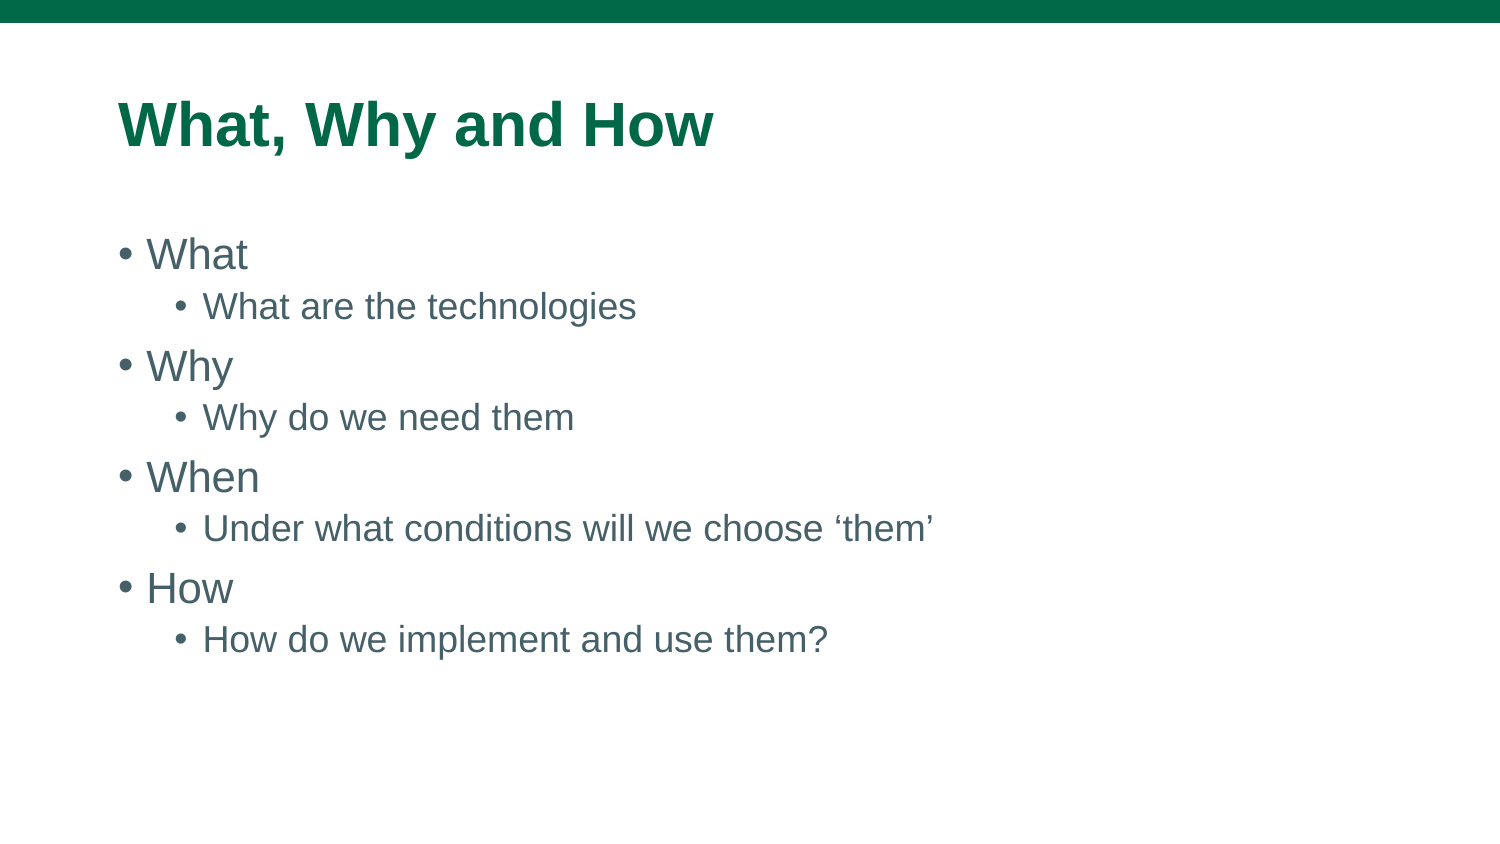

# What, Why and How
What
What are the technologies
Why
Why do we need them
When
Under what conditions will we choose ‘them’
How
How do we implement and use them?